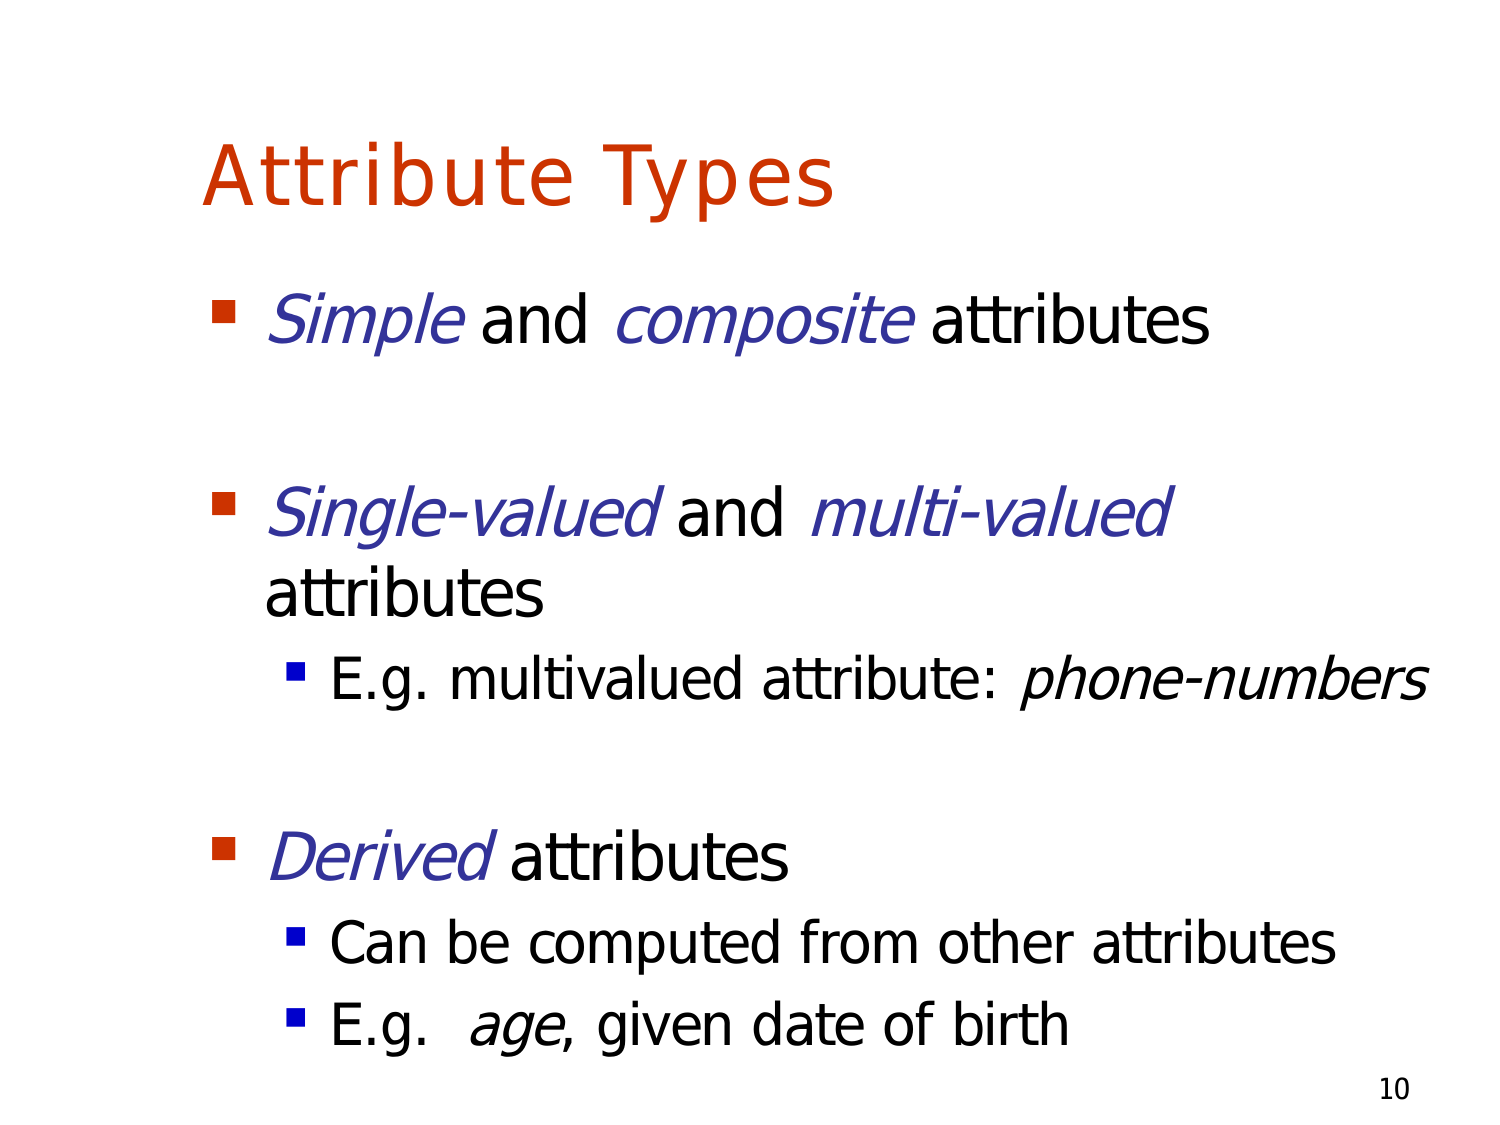

# Attribute Types
Simple and composite attributes

Single-valued and multi-valued attributes
E.g. multivalued attribute: phone-numbers

Derived attributes
Can be computed from other attributes
E.g.  age, given date of birth
10